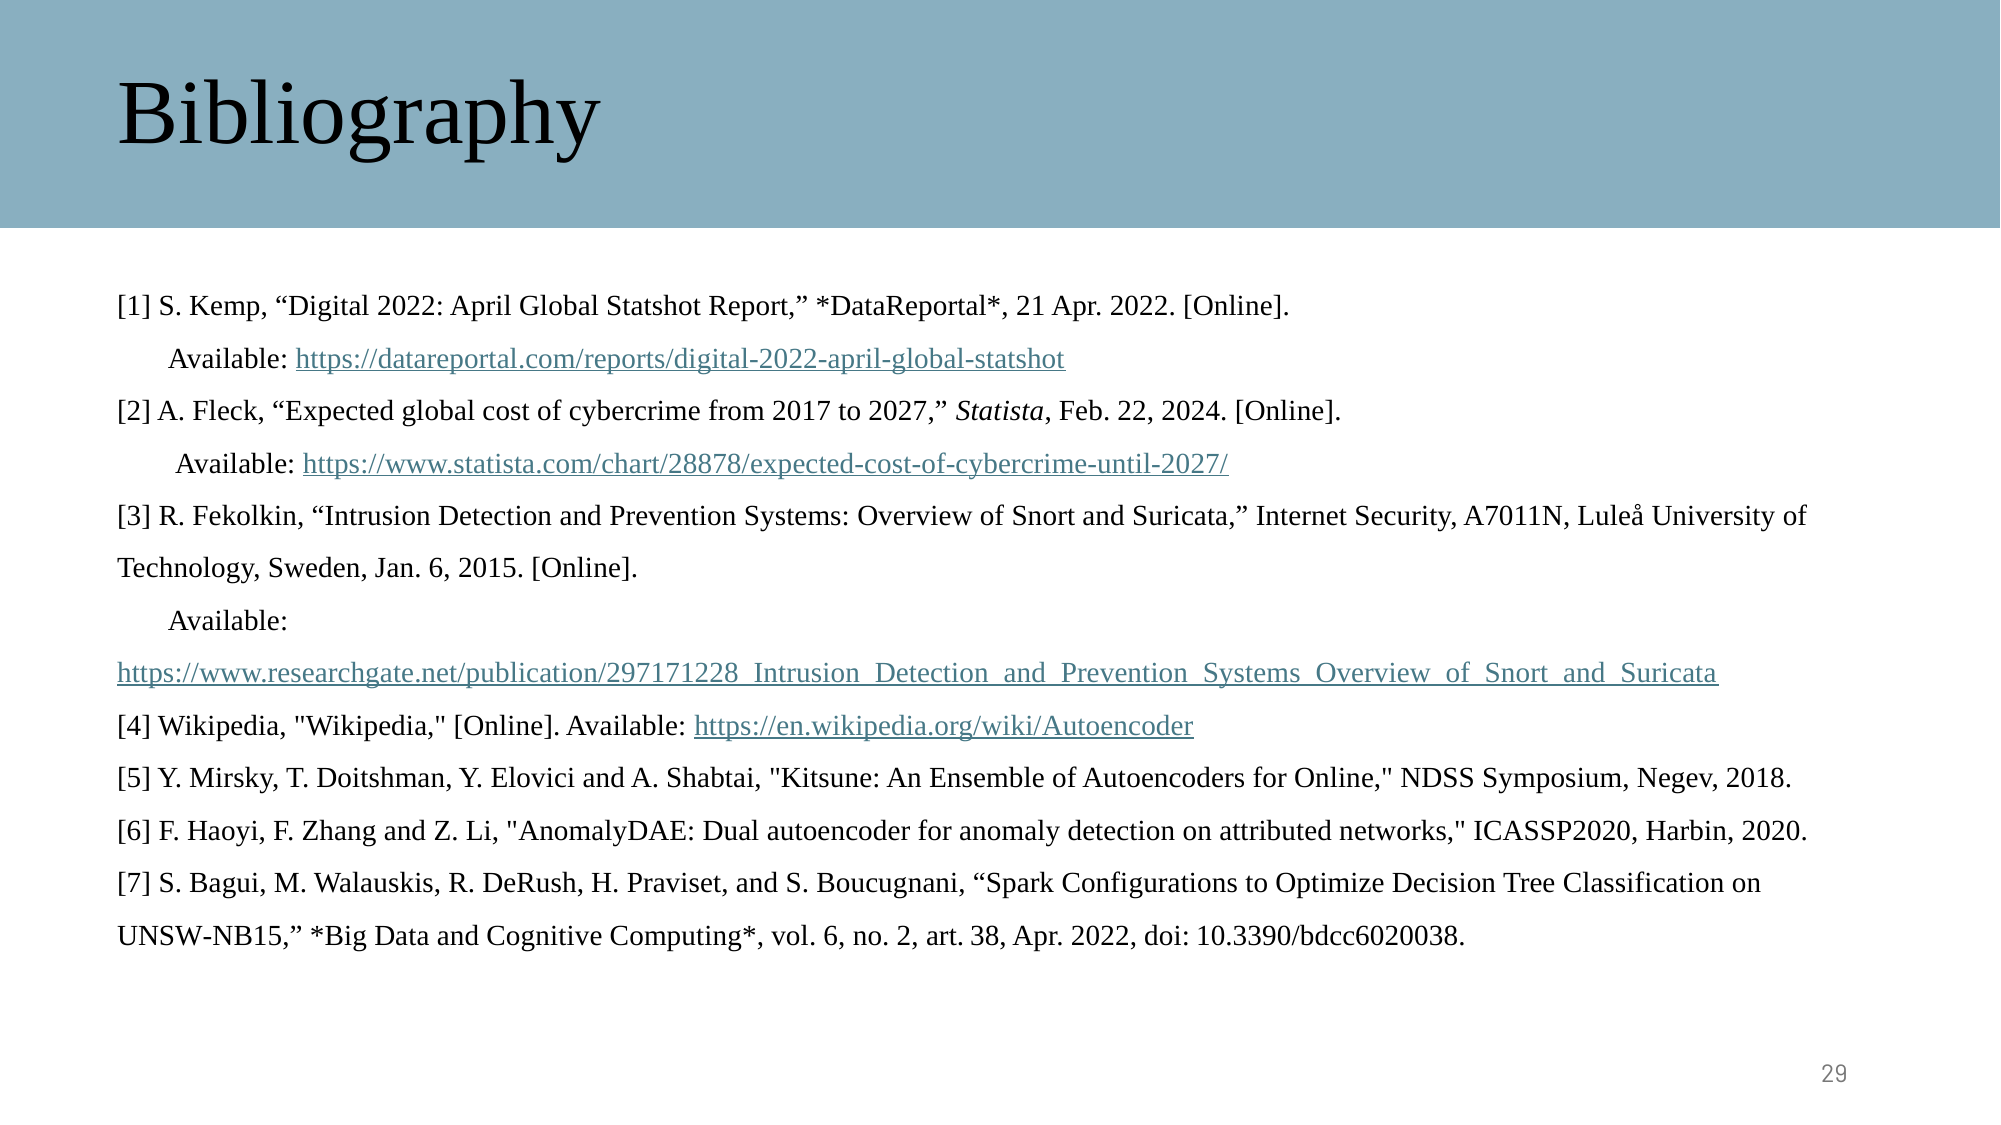

# Bibliography
[1] S. Kemp, “Digital 2022: April Global Statshot Report,” *DataReportal*, 21 Apr. 2022. [Online].
       Available: https://datareportal.com/reports/digital-2022-april-global-statshot
[2] A. Fleck, “Expected global cost of cybercrime from 2017 to 2027,” Statista, Feb. 22, 2024. [Online].
        Available: https://www.statista.com/chart/28878/expected-cost-of-cybercrime-until-2027/
[3] R. Fekolkin, “Intrusion Detection and Prevention Systems: Overview of Snort and Suricata,” Internet Security, A7011N, Luleå University of Technology, Sweden, Jan. 6, 2015. [Online].
       Available: https://www.researchgate.net/publication/297171228_Intrusion_Detection_and_Prevention_Systems_Overview_of_Snort_and_Suricata
[4] Wikipedia, "Wikipedia," [Online]. Available: https://en.wikipedia.org/wiki/Autoencoder
[5] Y. Mirsky, T. Doitshman, Y. Elovici and A. Shabtai, "Kitsune: An Ensemble of Autoencoders for Online," NDSS Symposium, Negev, 2018.
[6] F. Haoyi, F. Zhang and Z. Li, "AnomalyDAE: Dual autoencoder for anomaly detection on attributed networks," ICASSP2020, Harbin, 2020.
[7] S. Bagui, M. Walauskis, R. DeRush, H. Praviset, and S. Boucugnani, “Spark Configurations to Optimize Decision Tree Classification on UNSW‑NB15,” *Big Data and Cognitive Computing*, vol. 6, no. 2, art. 38, Apr. 2022, doi: 10.3390/bdcc6020038.

29